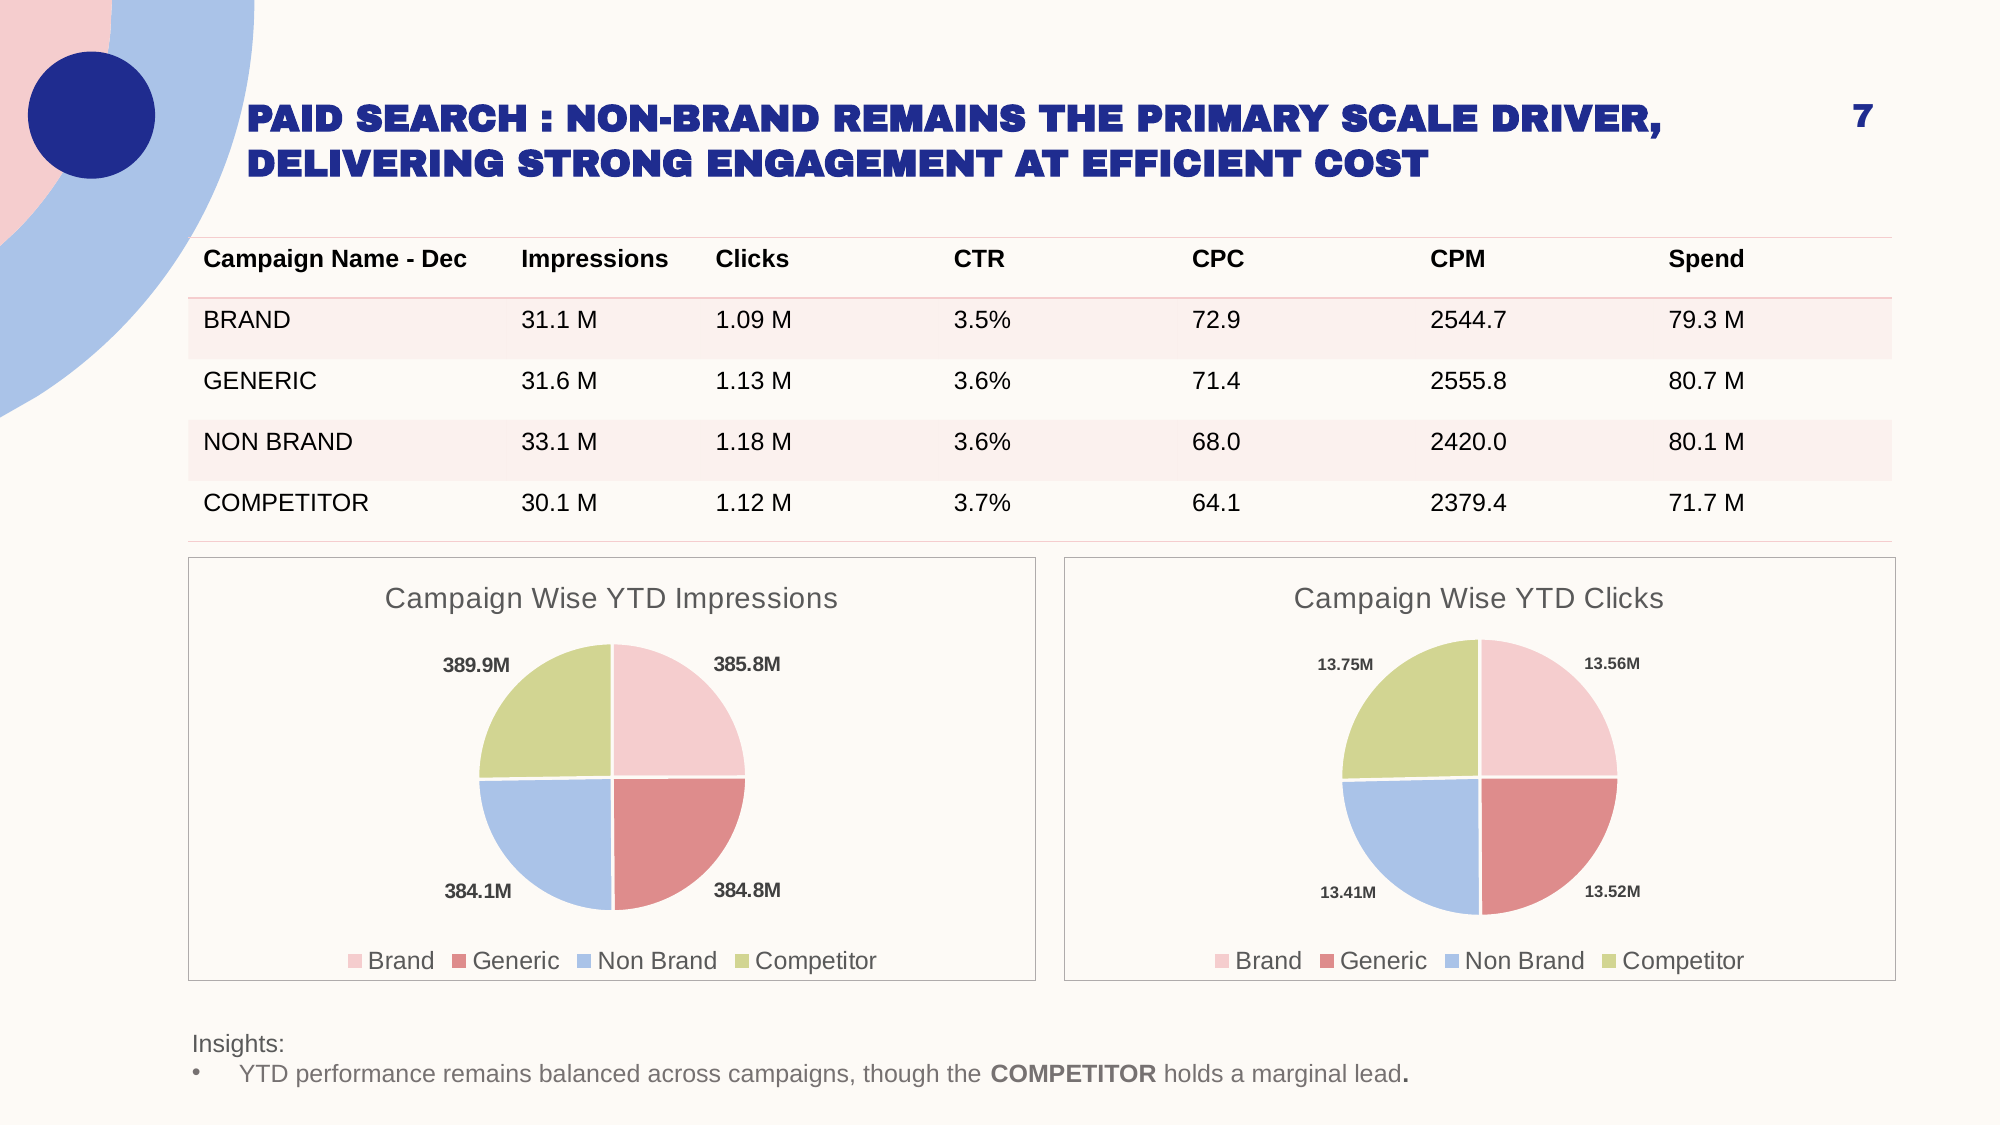

# Paid Search : Non-Brand remains the primary scale driver, delivering strong engagement at efficient cost
7
| Campaign Name - Dec | Impressions | Clicks | CTR | CPC | CPM | Spend |
| --- | --- | --- | --- | --- | --- | --- |
| BRAND | 31.1 M | 1.09 M | 3.5% | 72.9 | 2544.7 | 79.3 M |
| GENERIC | 31.6 M | 1.13 M | 3.6% | 71.4 | 2555.8 | 80.7 M |
| NON BRAND | 33.1 M | 1.18 M | 3.6% | 68.0 | 2420.0 | 80.1 M |
| COMPETITOR | 30.1 M | 1.12 M | 3.7% | 64.1 | 2379.4 | 71.7 M |

### Chart: Campaign Wise YTD Impressions

| Category | Sales |
|---|---|
| Brand | 385831727.0 |
| Generic | 384847186.0 |
| Non Brand | 384069052.0 |
| Competitor | 389879530.0 |

### Chart: Campaign Wise YTD Clicks

| Category | Sales |
|---|---|
| Brand | 13555652.0 |
| Generic | 13517556.0 |
| Non Brand | 13410850.0 |
| Competitor | 13750119.0 |
Insights:
YTD performance remains balanced across campaigns, though the COMPETITOR holds a marginal lead.